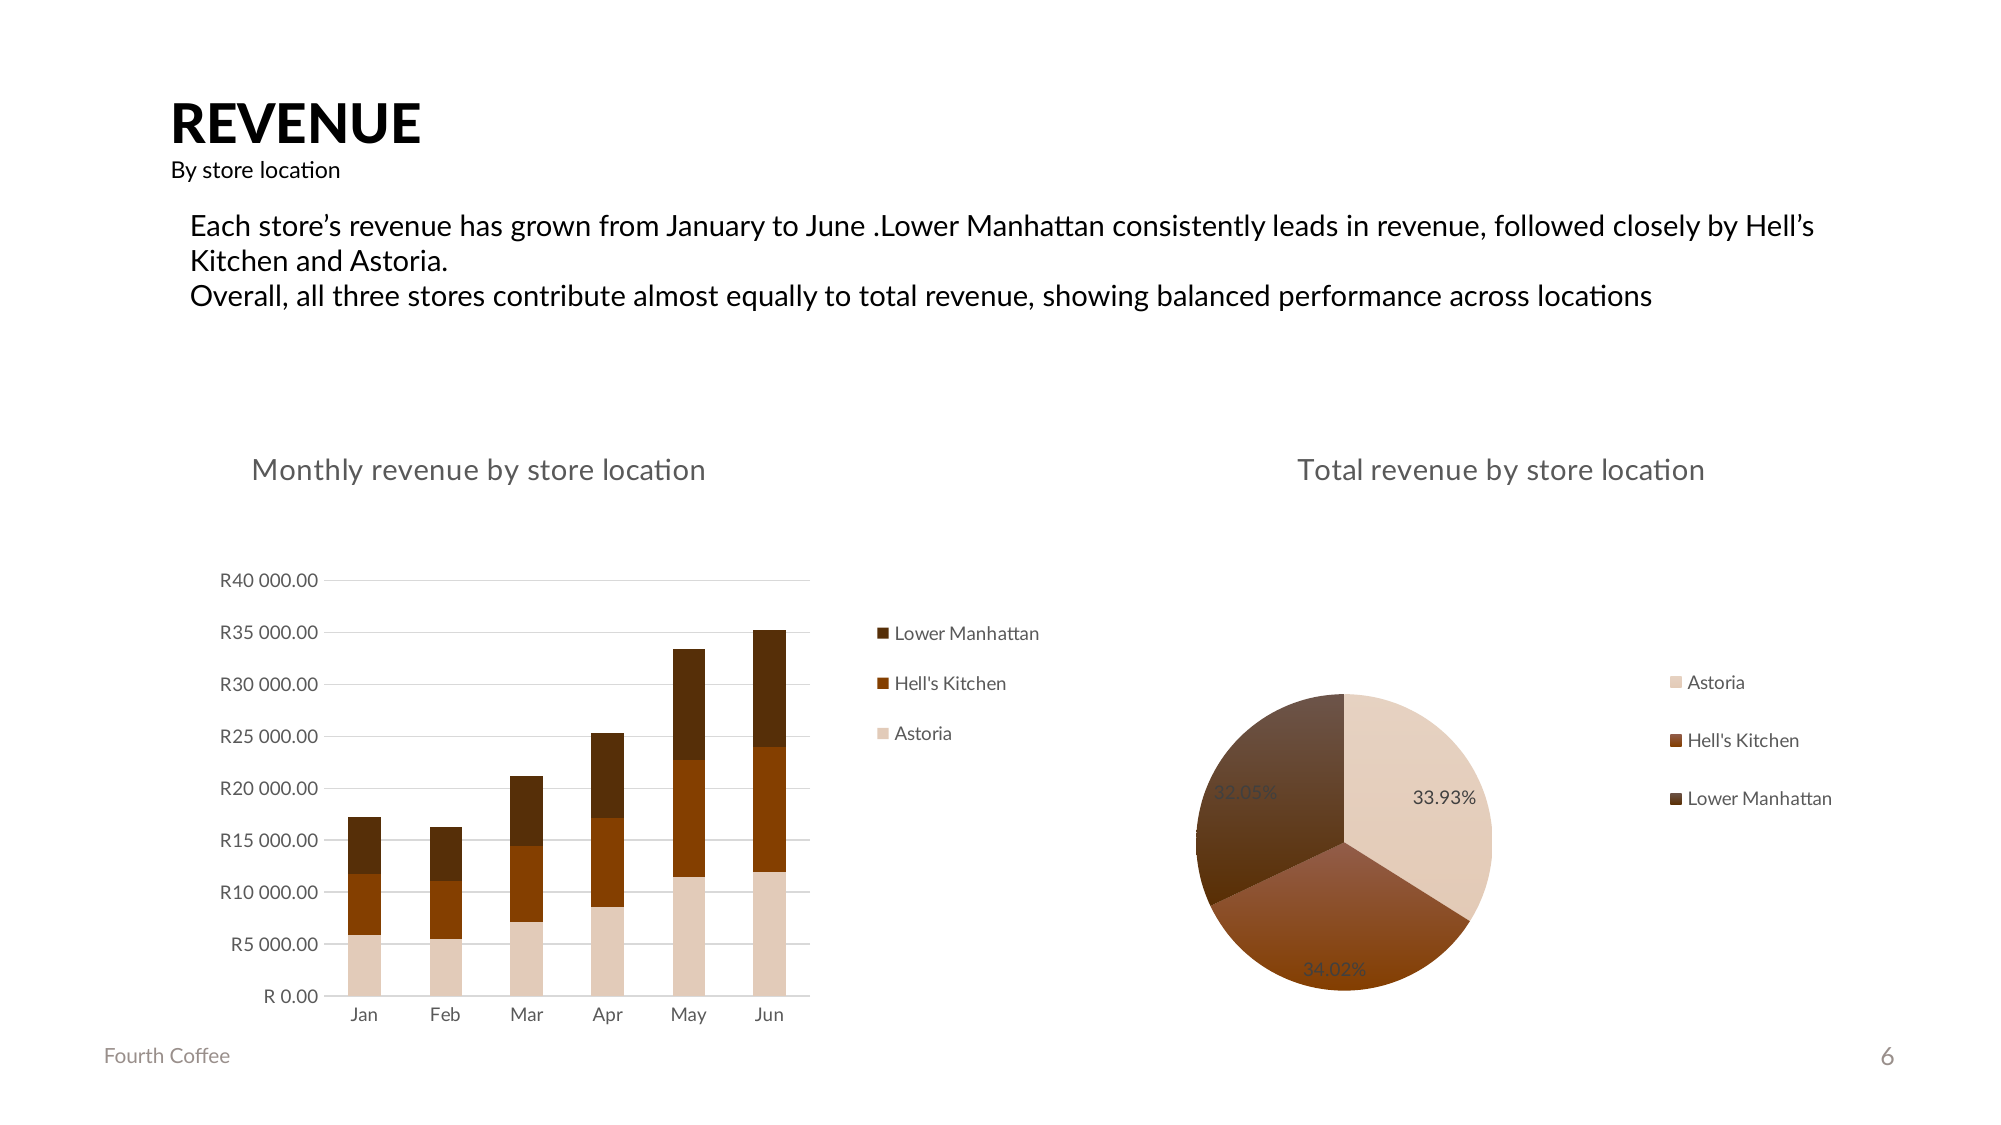

# Revenue By store location

Each store’s revenue has grown from January to June .Lower Manhattan consistently leads in revenue, followed closely by Hell’s Kitchen and Astoria.
Overall, all three stores contribute almost equally to total revenue, showing balanced performance across locations

### Chart: Monthly revenue by store location

| Category | Astoria | Hell's Kitchen | Lower Manhattan |
|---|---|---|---|
| Jan | 5904.0 | 5851.0 | 5518.0 |
| Feb | 5469.0 | 5591.0 | 5246.0 |
| Mar | 7161.0 | 7247.0 | 6769.0 |
| Apr | 8538.0 | 8605.0 | 8130.0 |
| May | 11434.0 | 11266.0 | 10727.0 |
| Jun | 11943.0 | 12034.0 | 11269.0 |

### Chart: Total revenue by store location

| Category | Total |
|---|---|
| Astoria | 0.33926241745235436 |
| Hell's Kitchen | 0.3402375220239136 |
| Lower Manhattan | 0.32050006052373203 |
6
Fourth Coffee